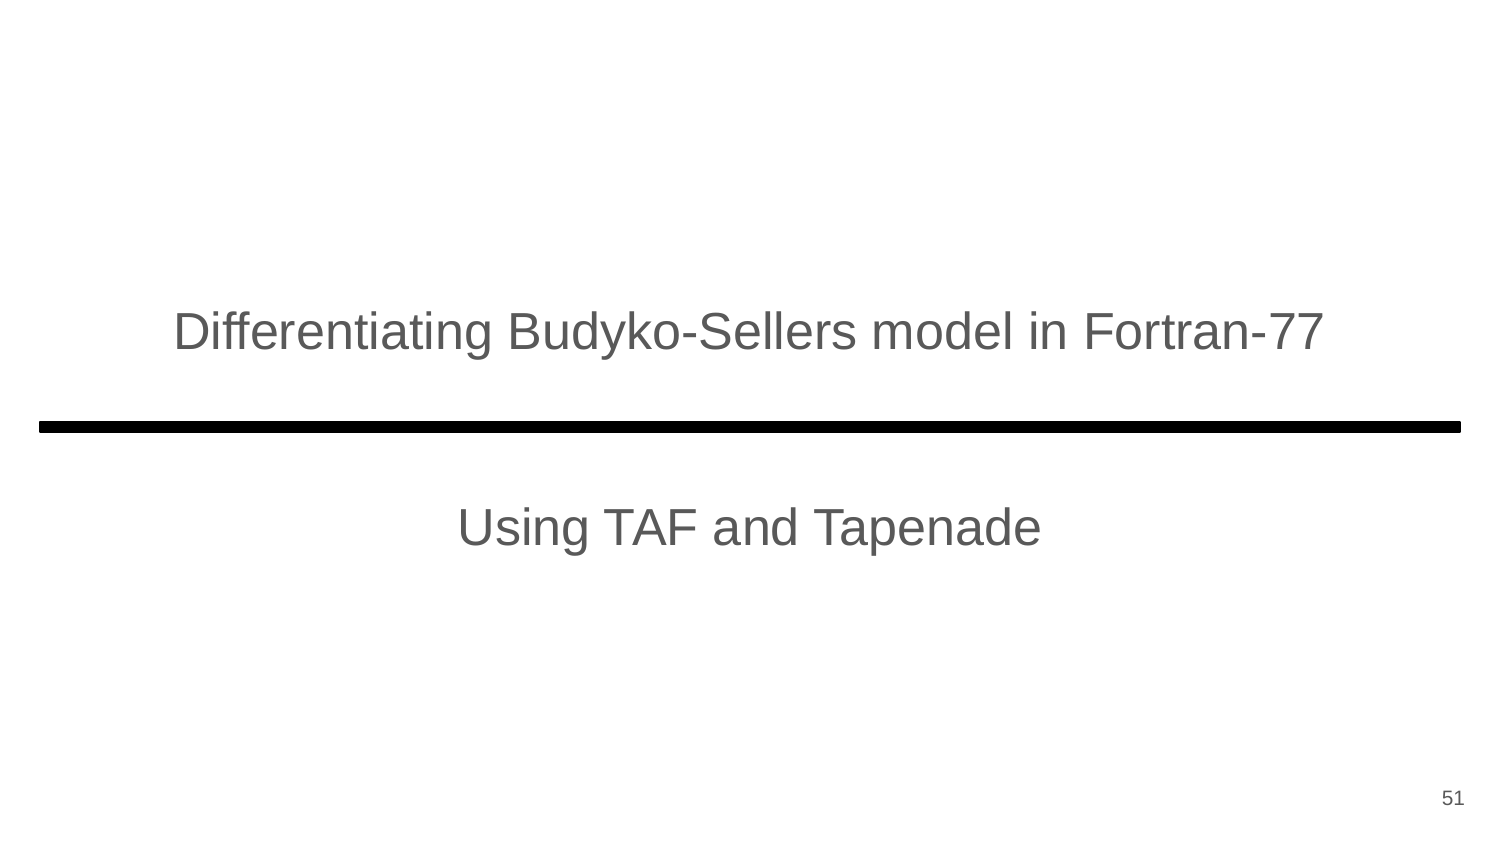

Differentiating Budyko-Sellers model in Fortran-77

Using TAF and Tapenade
51